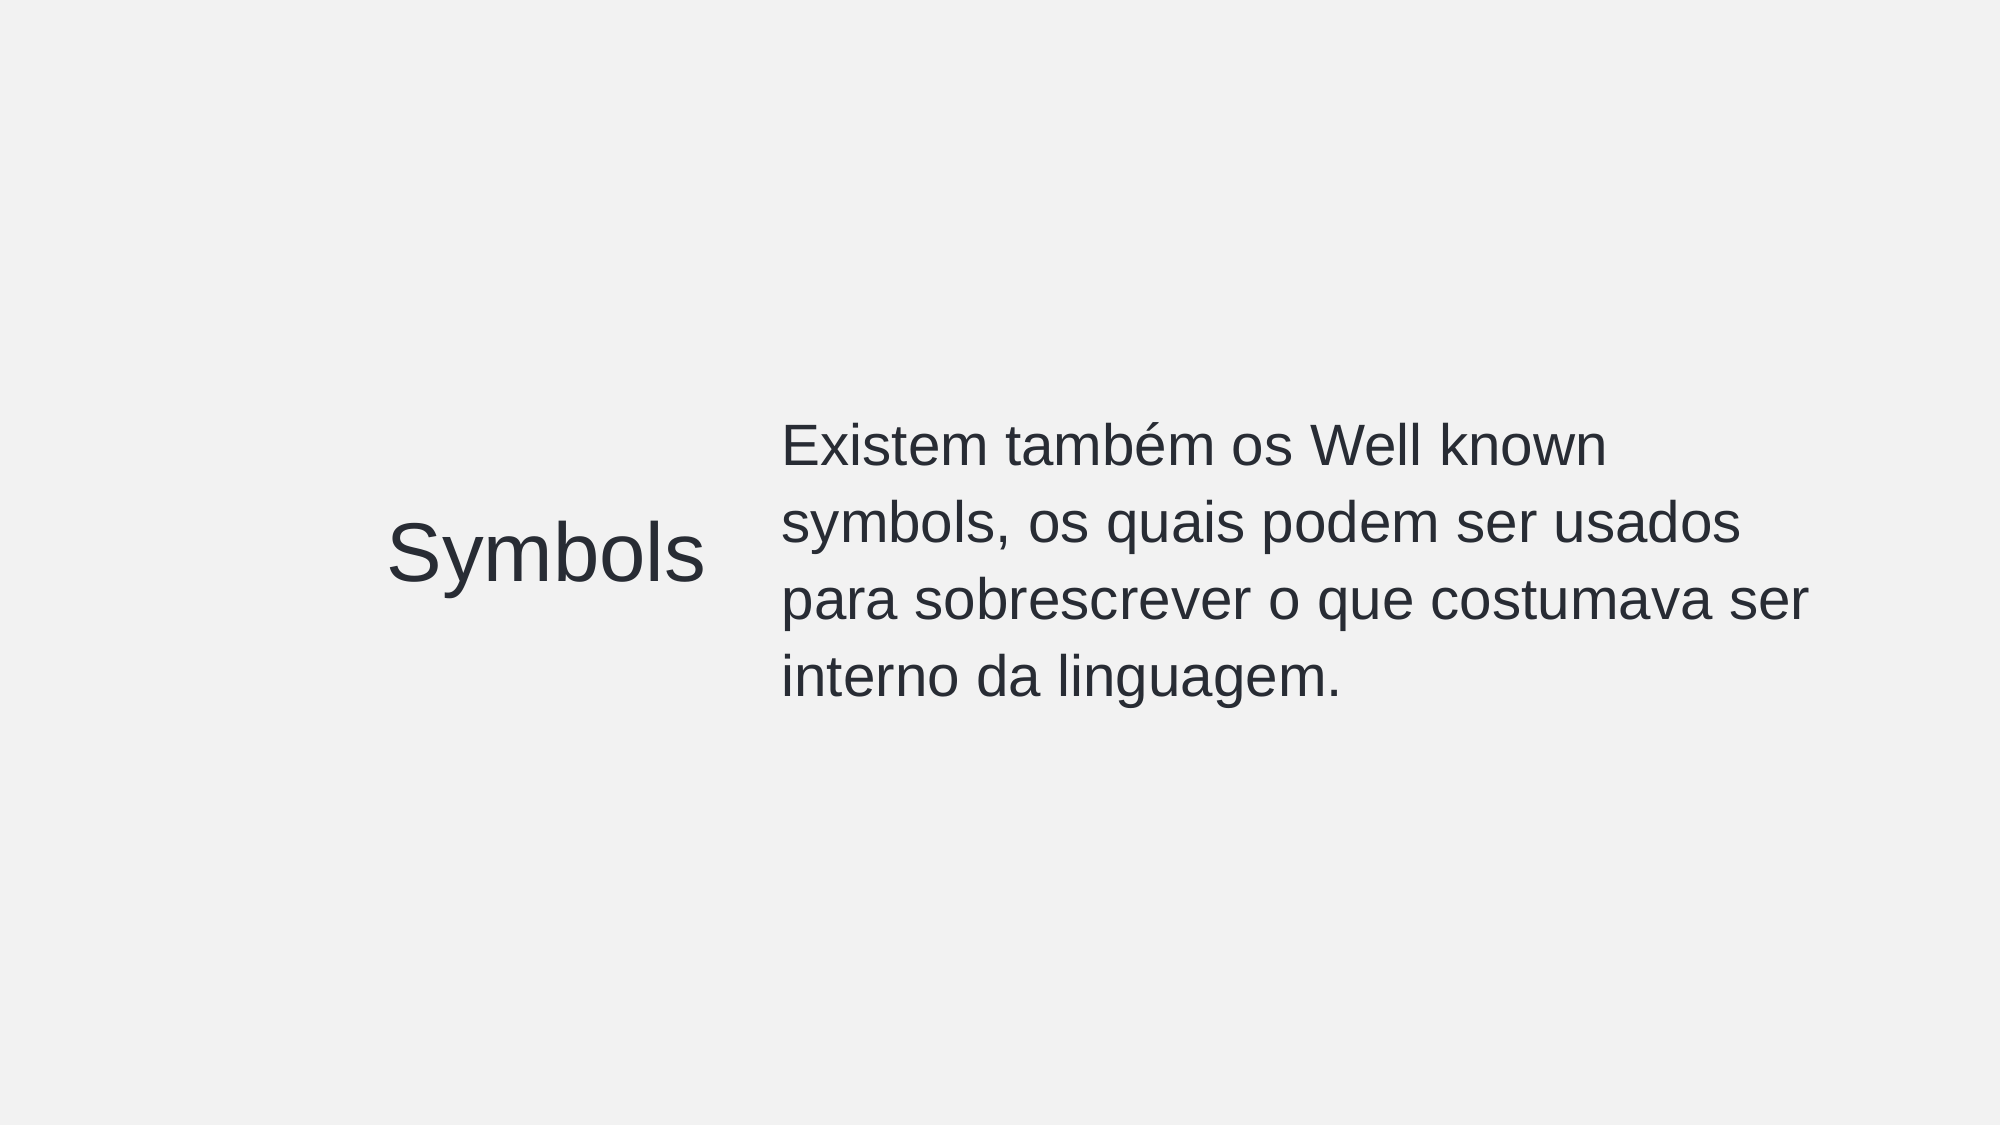

Existem também os Well known symbols, os quais podem ser usados para sobrescrever o que costumava ser interno da linguagem.
# Symbols